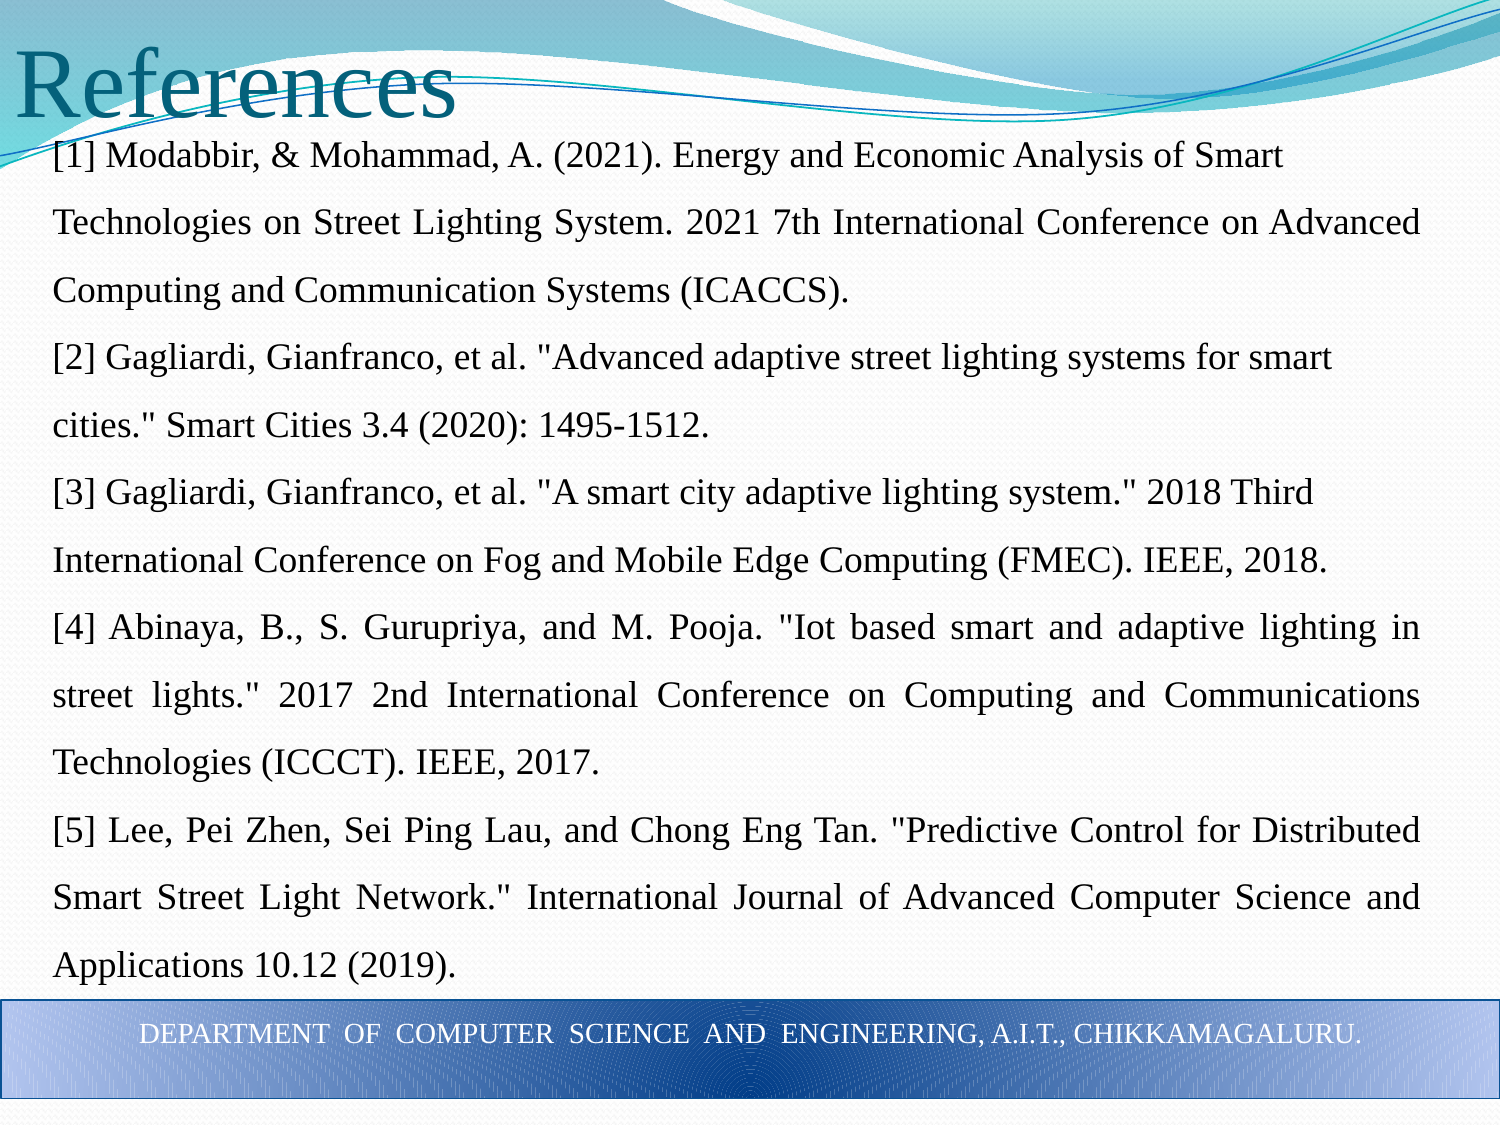

# References
[1] Modabbir, & Mohammad, A. (2021). Energy and Economic Analysis of Smart
Technologies on Street Lighting System. 2021 7th International Conference on Advanced Computing and Communication Systems (ICACCS).
[2] Gagliardi, Gianfranco, et al. "Advanced adaptive street lighting systems for smart
cities." Smart Cities 3.4 (2020): 1495-1512.
[3] Gagliardi, Gianfranco, et al. "A smart city adaptive lighting system." 2018 Third
International Conference on Fog and Mobile Edge Computing (FMEC). IEEE, 2018.
[4] Abinaya, B., S. Gurupriya, and M. Pooja. "Iot based smart and adaptive lighting in street lights." 2017 2nd International Conference on Computing and Communications Technologies (ICCCT). IEEE, 2017.
[5] Lee, Pei Zhen, Sei Ping Lau, and Chong Eng Tan. "Predictive Control for Distributed Smart Street Light Network." International Journal of Advanced Computer Science and Applications 10.12 (2019).
DEPARTMENT  OF  COMPUTER  SCIENCE  AND  ENGINEERING, A.I.T., CHIKKAMAGALURU.